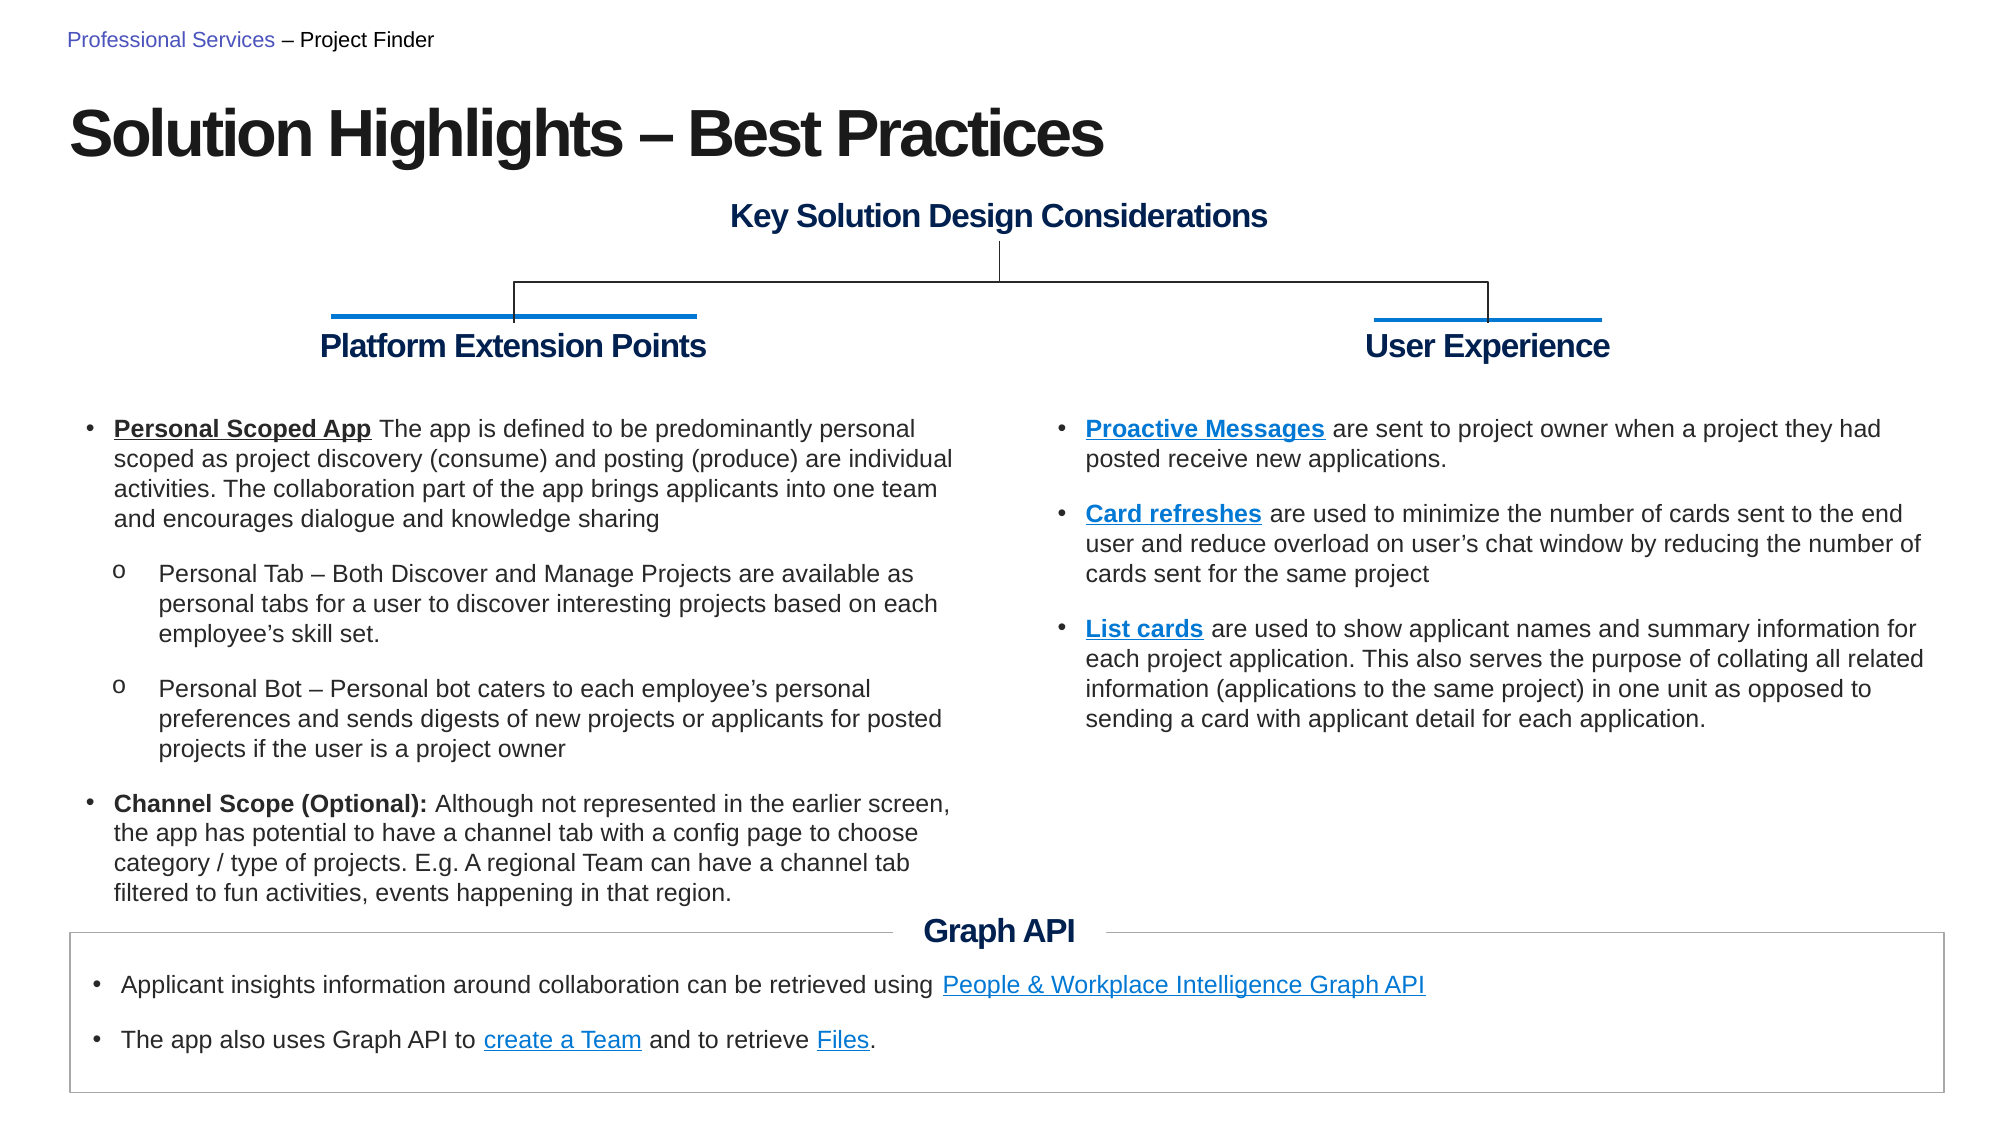

Professional Services – Project Finder
# Solution Highlights – Best Practices
Key Solution Design Considerations
Platform Extension Points
User Experience
Personal Scoped App The app is defined to be predominantly personal scoped as project discovery (consume) and posting (produce) are individual activities. The collaboration part of the app brings applicants into one team and encourages dialogue and knowledge sharing
Personal Tab – Both Discover and Manage Projects are available as personal tabs for a user to discover interesting projects based on each employee’s skill set.
Personal Bot – Personal bot caters to each employee’s personal preferences and sends digests of new projects or applicants for posted projects if the user is a project owner
Channel Scope (Optional): Although not represented in the earlier screen, the app has potential to have a channel tab with a config page to choose category / type of projects. E.g. A regional Team can have a channel tab filtered to fun activities, events happening in that region.
Proactive Messages are sent to project owner when a project they had posted receive new applications.
Card refreshes are used to minimize the number of cards sent to the end user and reduce overload on user’s chat window by reducing the number of cards sent for the same project
List cards are used to show applicant names and summary information for each project application. This also serves the purpose of collating all related information (applications to the same project) in one unit as opposed to sending a card with applicant detail for each application.
Graph API

Applicant insights information around collaboration can be retrieved using People & Workplace Intelligence Graph API
The app also uses Graph API to create a Team and to retrieve Files.